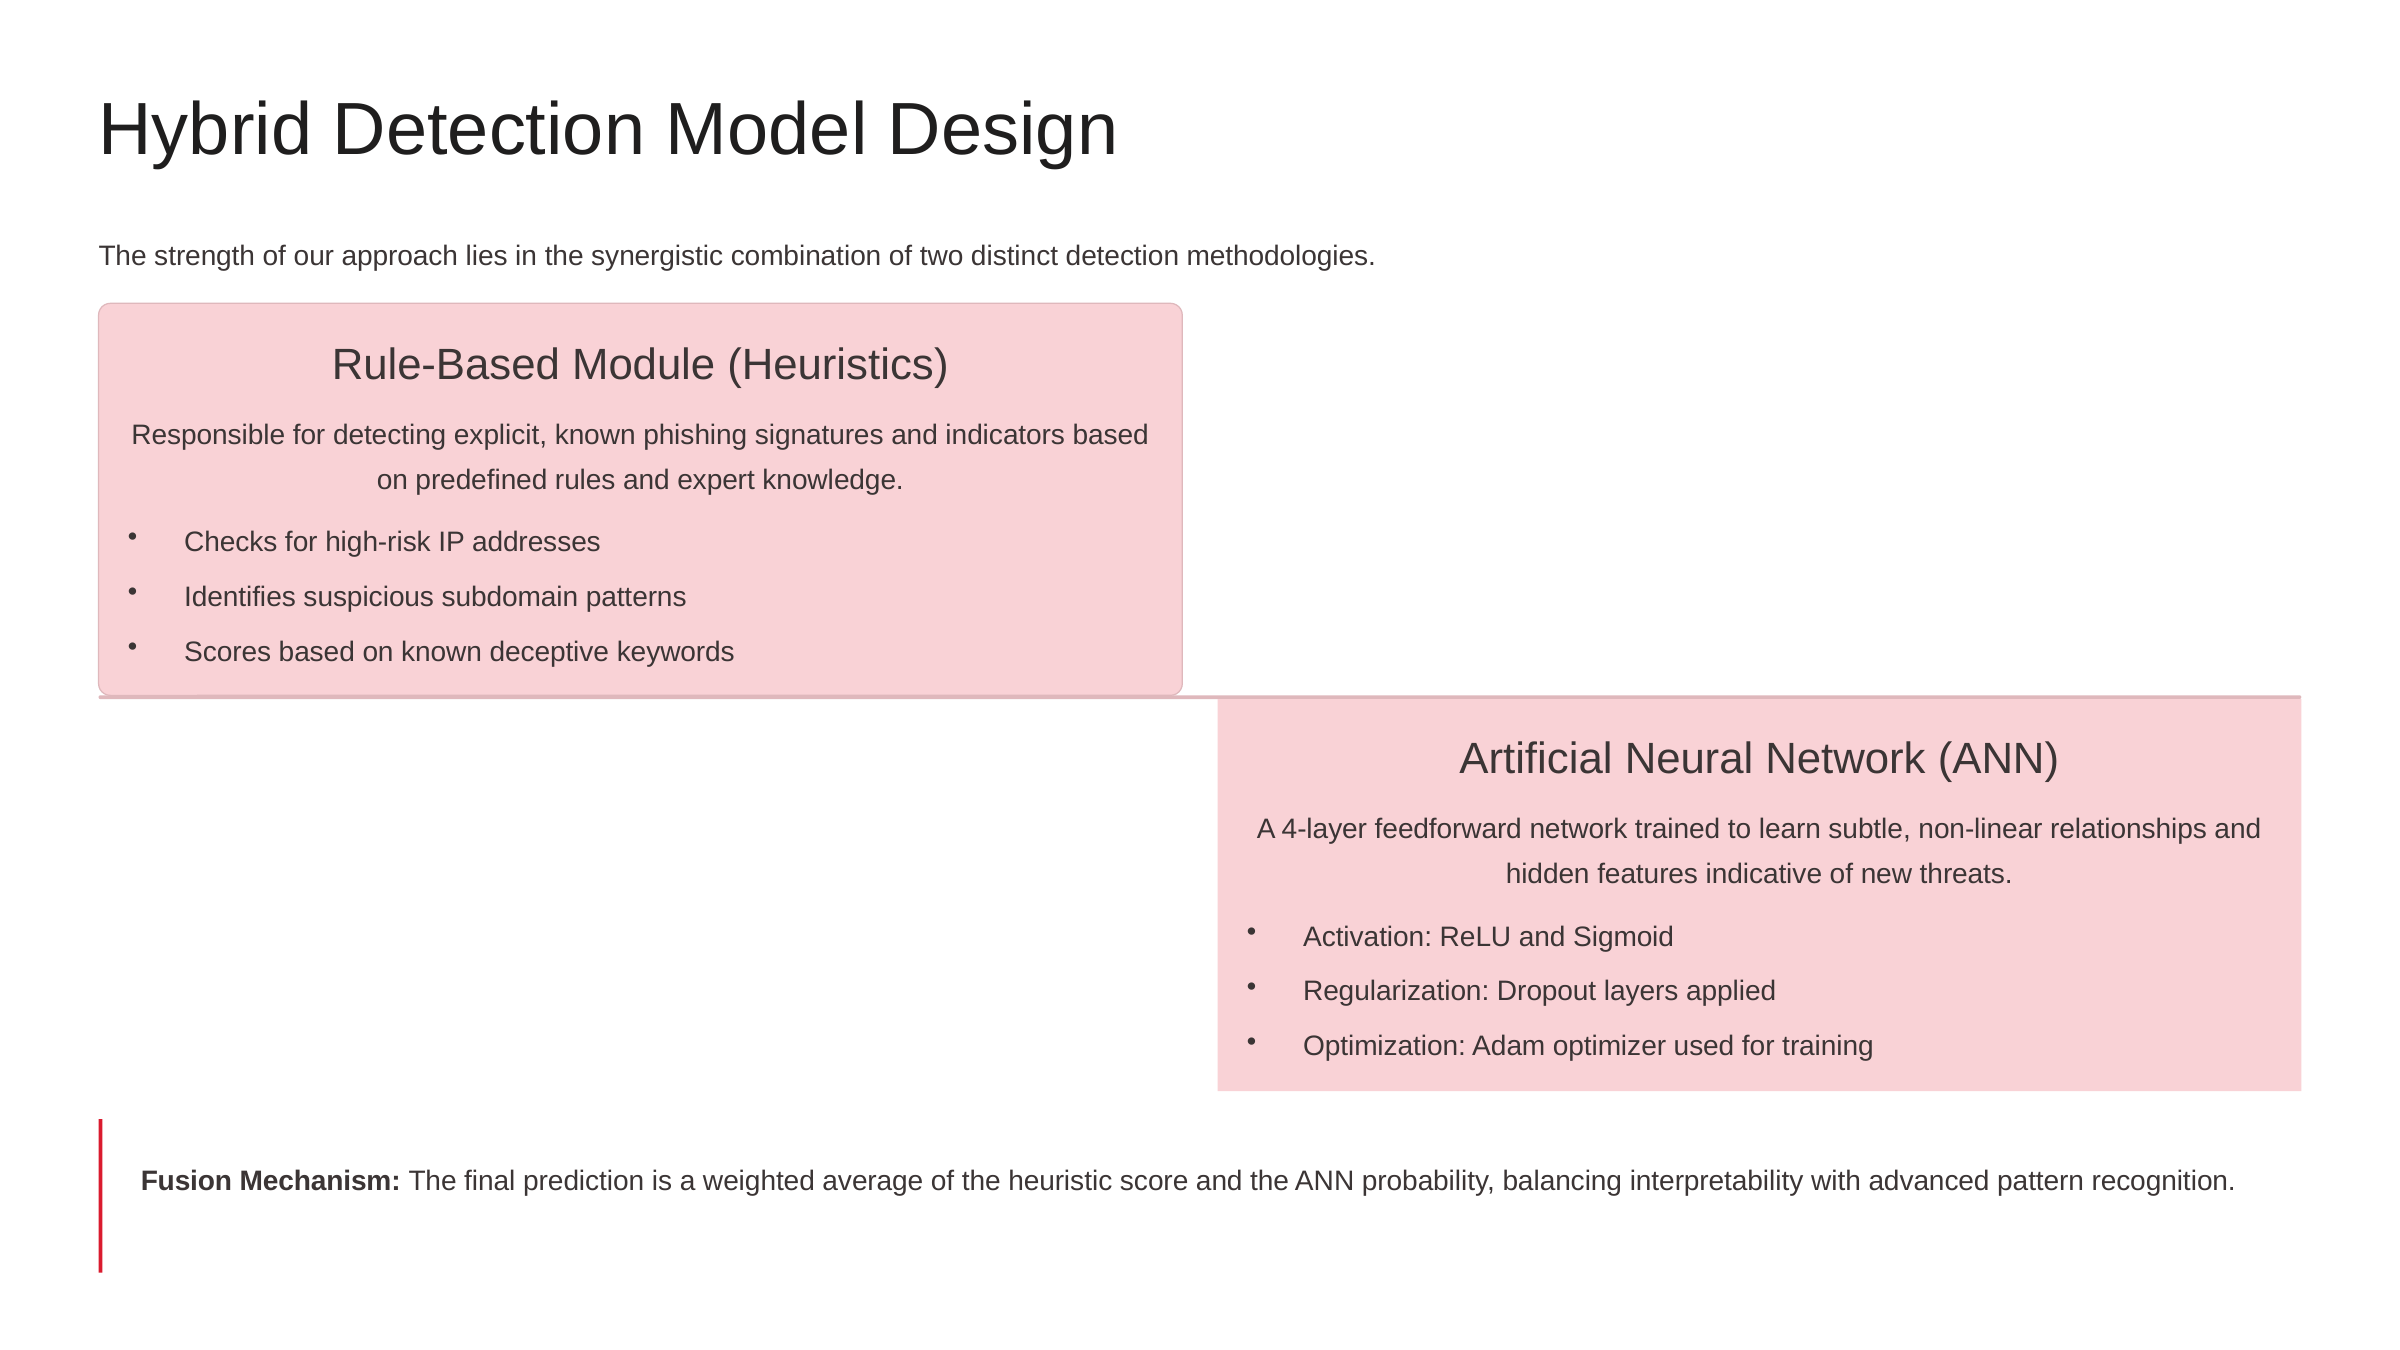

Hybrid Detection Model Design
The strength of our approach lies in the synergistic combination of two distinct detection methodologies.

Rule-Based Module (Heuristics)
Responsible for detecting explicit, known phishing signatures and indicators based on predefined rules and expert knowledge.
Checks for high-risk IP addresses
Identifies suspicious subdomain patterns
Scores based on known deceptive keywords

Artificial Neural Network (ANN)
A 4-layer feedforward network trained to learn subtle, non-linear relationships and hidden features indicative of new threats.
Activation: ReLU and Sigmoid
Regularization: Dropout layers applied
Optimization: Adam optimizer used for training

Fusion Mechanism: The final prediction is a weighted average of the heuristic score and the ANN probability, balancing interpretability with advanced pattern recognition.